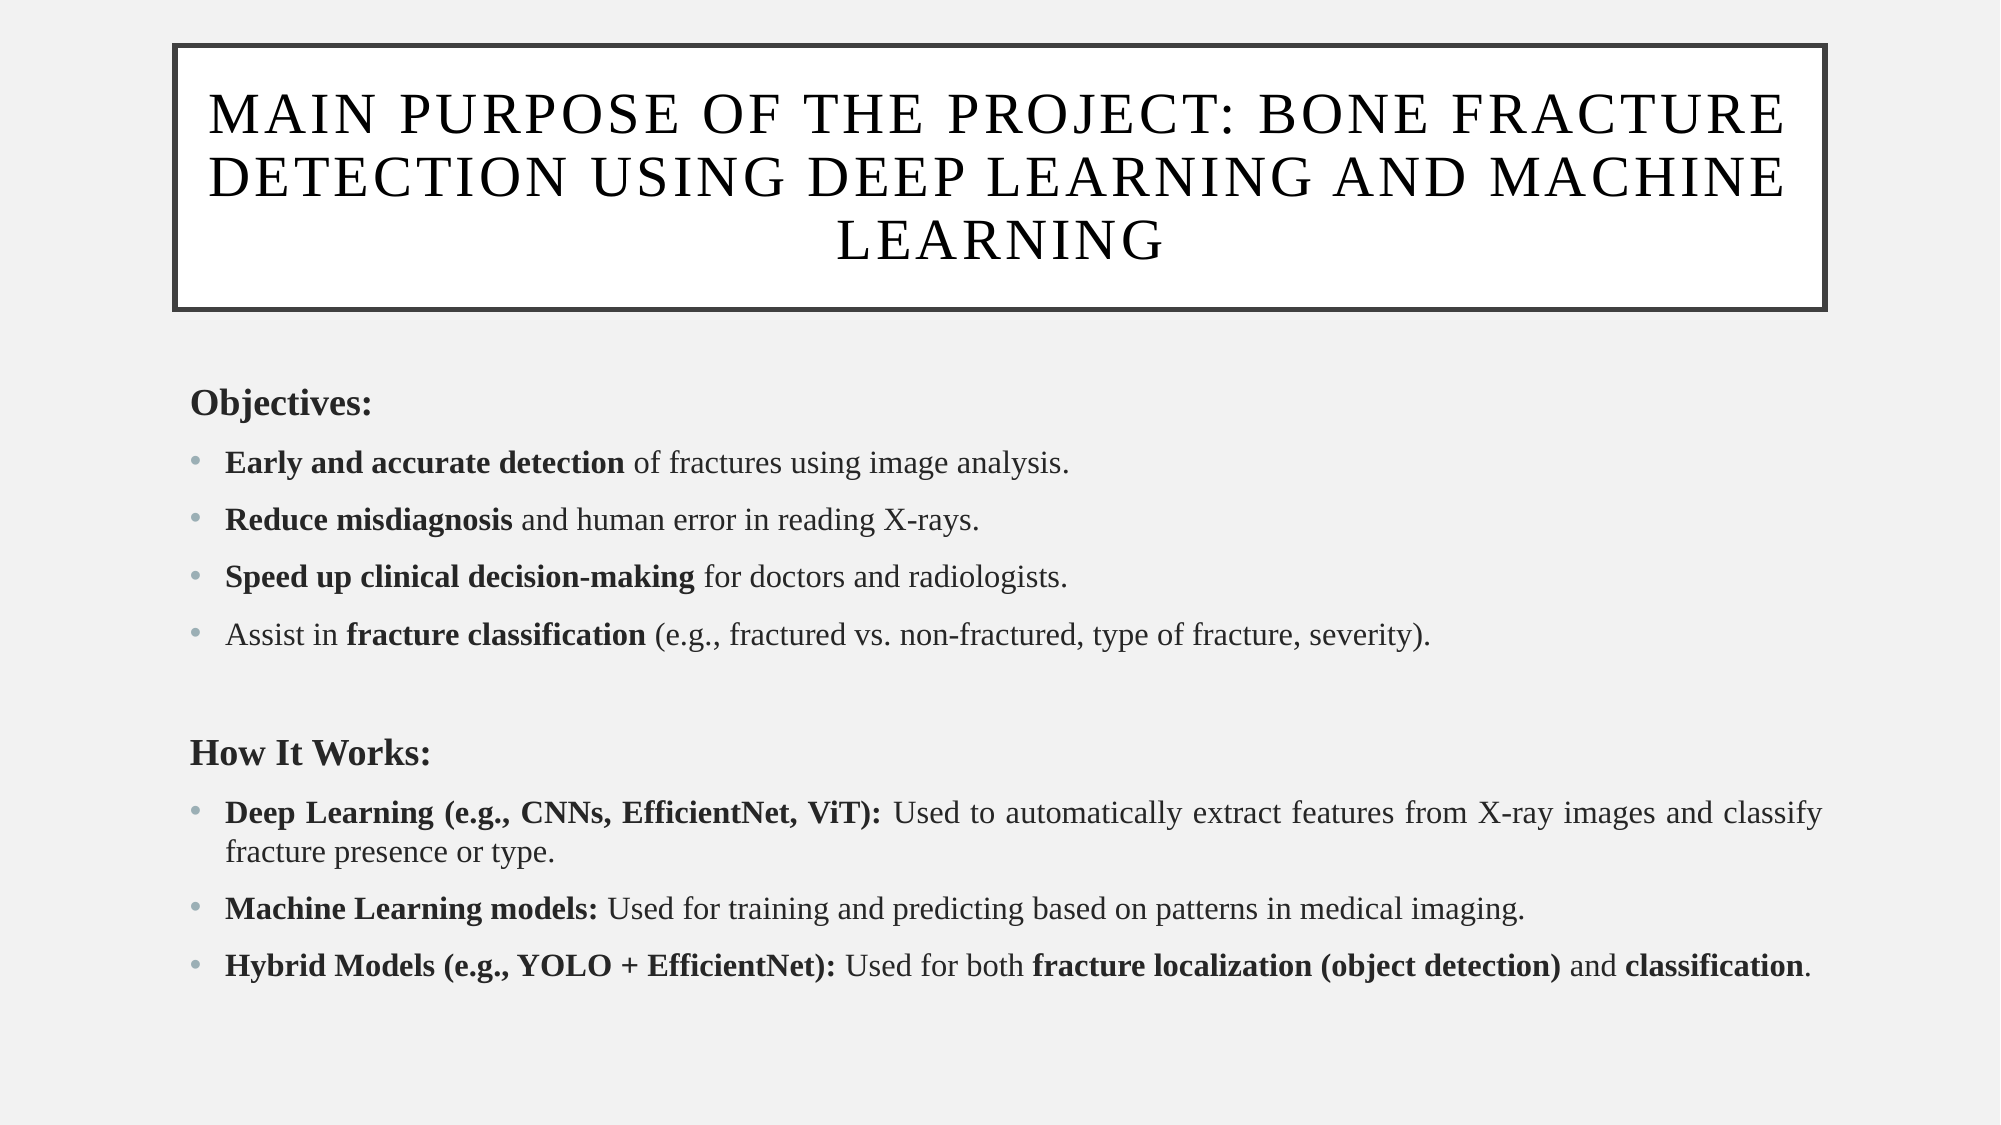

# Main Purpose of the Project: Bone Fracture Detection Using Deep Learning and Machine Learning
Objectives:
Early and accurate detection of fractures using image analysis.
Reduce misdiagnosis and human error in reading X-rays.
Speed up clinical decision-making for doctors and radiologists.
Assist in fracture classification (e.g., fractured vs. non-fractured, type of fracture, severity).

How It Works:
Deep Learning (e.g., CNNs, EfficientNet, ViT): Used to automatically extract features from X-ray images and classify fracture presence or type.
Machine Learning models: Used for training and predicting based on patterns in medical imaging.
Hybrid Models (e.g., YOLO + EfficientNet): Used for both fracture localization (object detection) and classification.